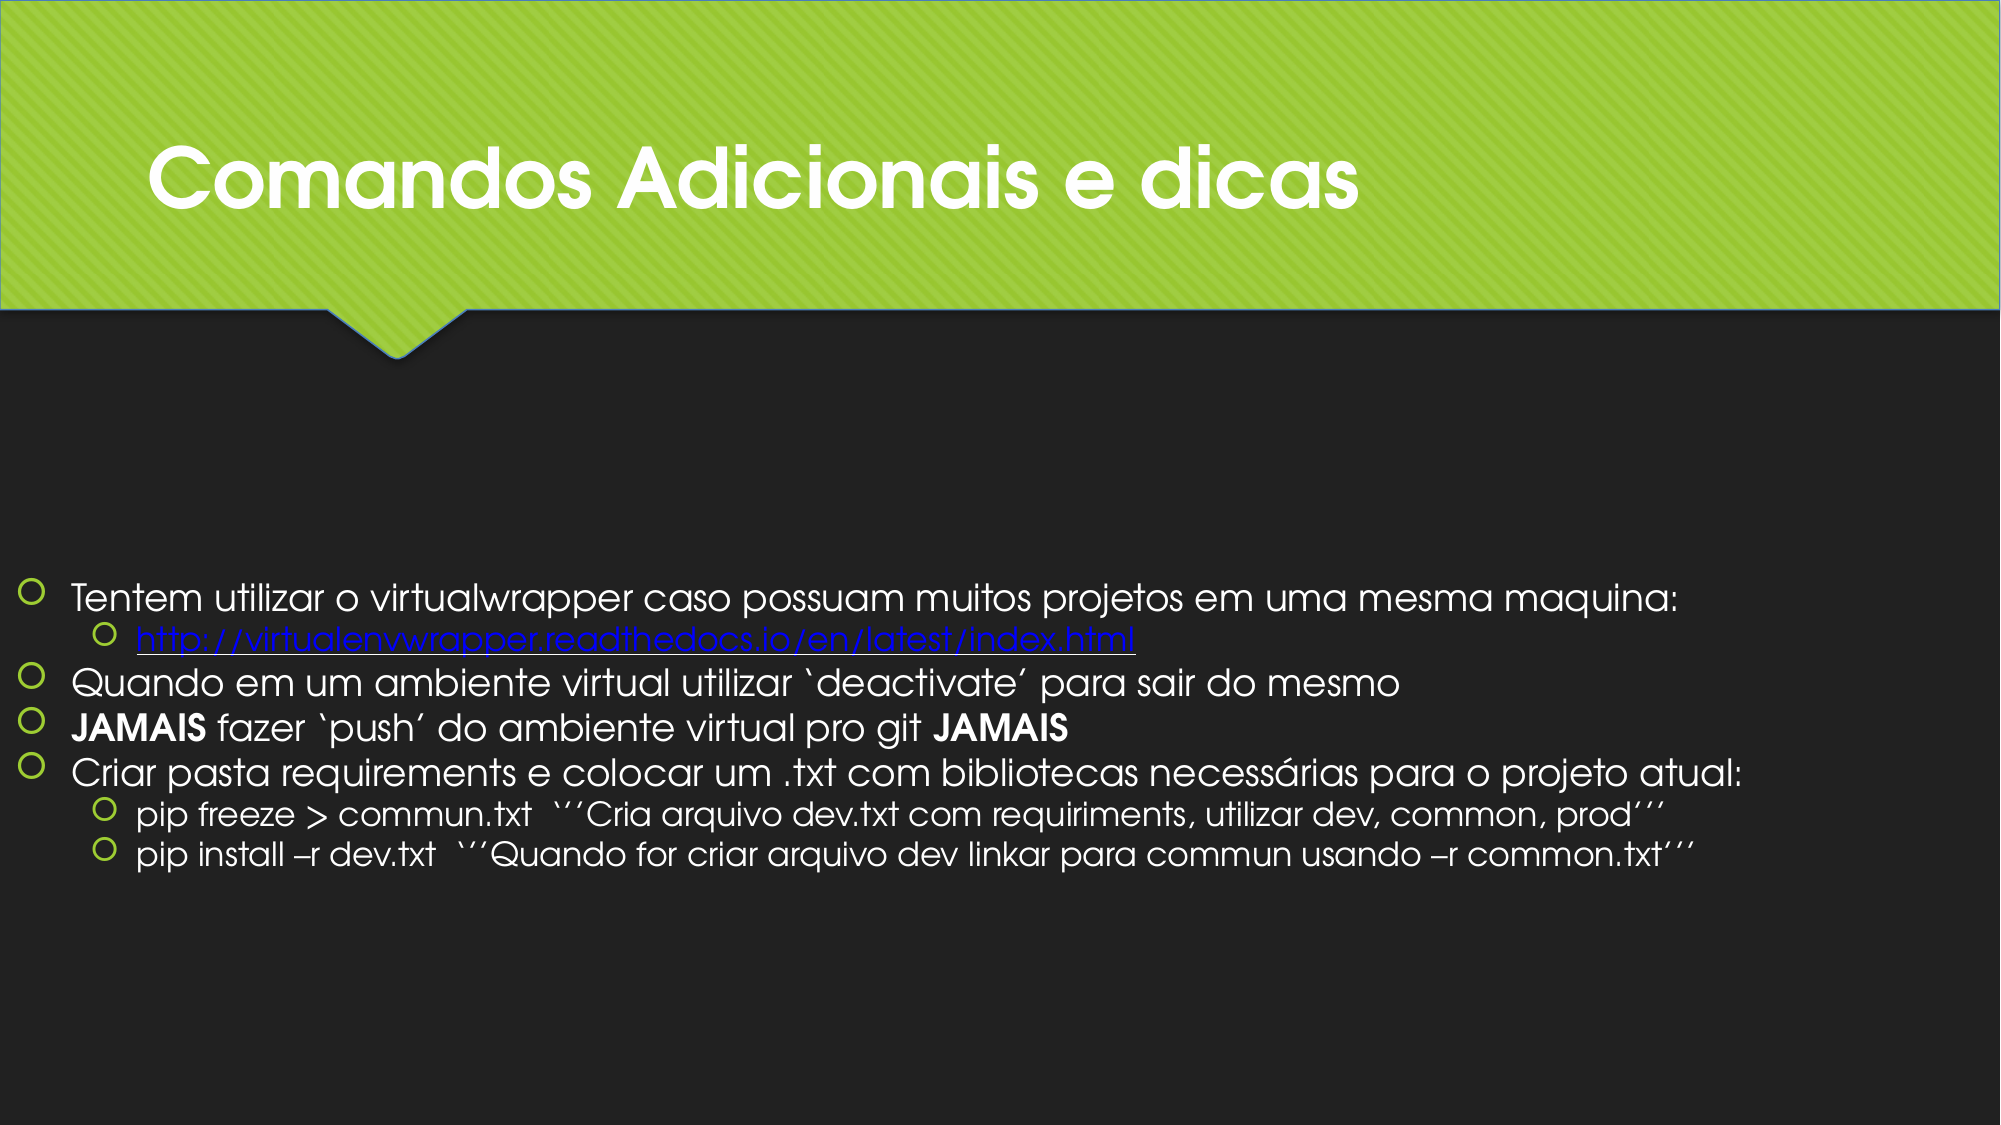

Comandos Adicionais e dicas
Tentem utilizar o virtualwrapper caso possuam muitos projetos em uma mesma maquina:
http://virtualenvwrapper.readthedocs.io/en/latest/index.html
Quando em um ambiente virtual utilizar ‘deactivate’ para sair do mesmo
JAMAIS fazer ‘push’ do ambiente virtual pro git JAMAIS
Criar pasta requirements e colocar um .txt com bibliotecas necessárias para o projeto atual:
pip freeze > commun.txt  ‘’’Cria arquivo dev.txt com requiriments, utilizar dev, common, prod’’’
pip install –r dev.txt  ‘’’Quando for criar arquivo dev linkar para commun usando –r common.txt’’’